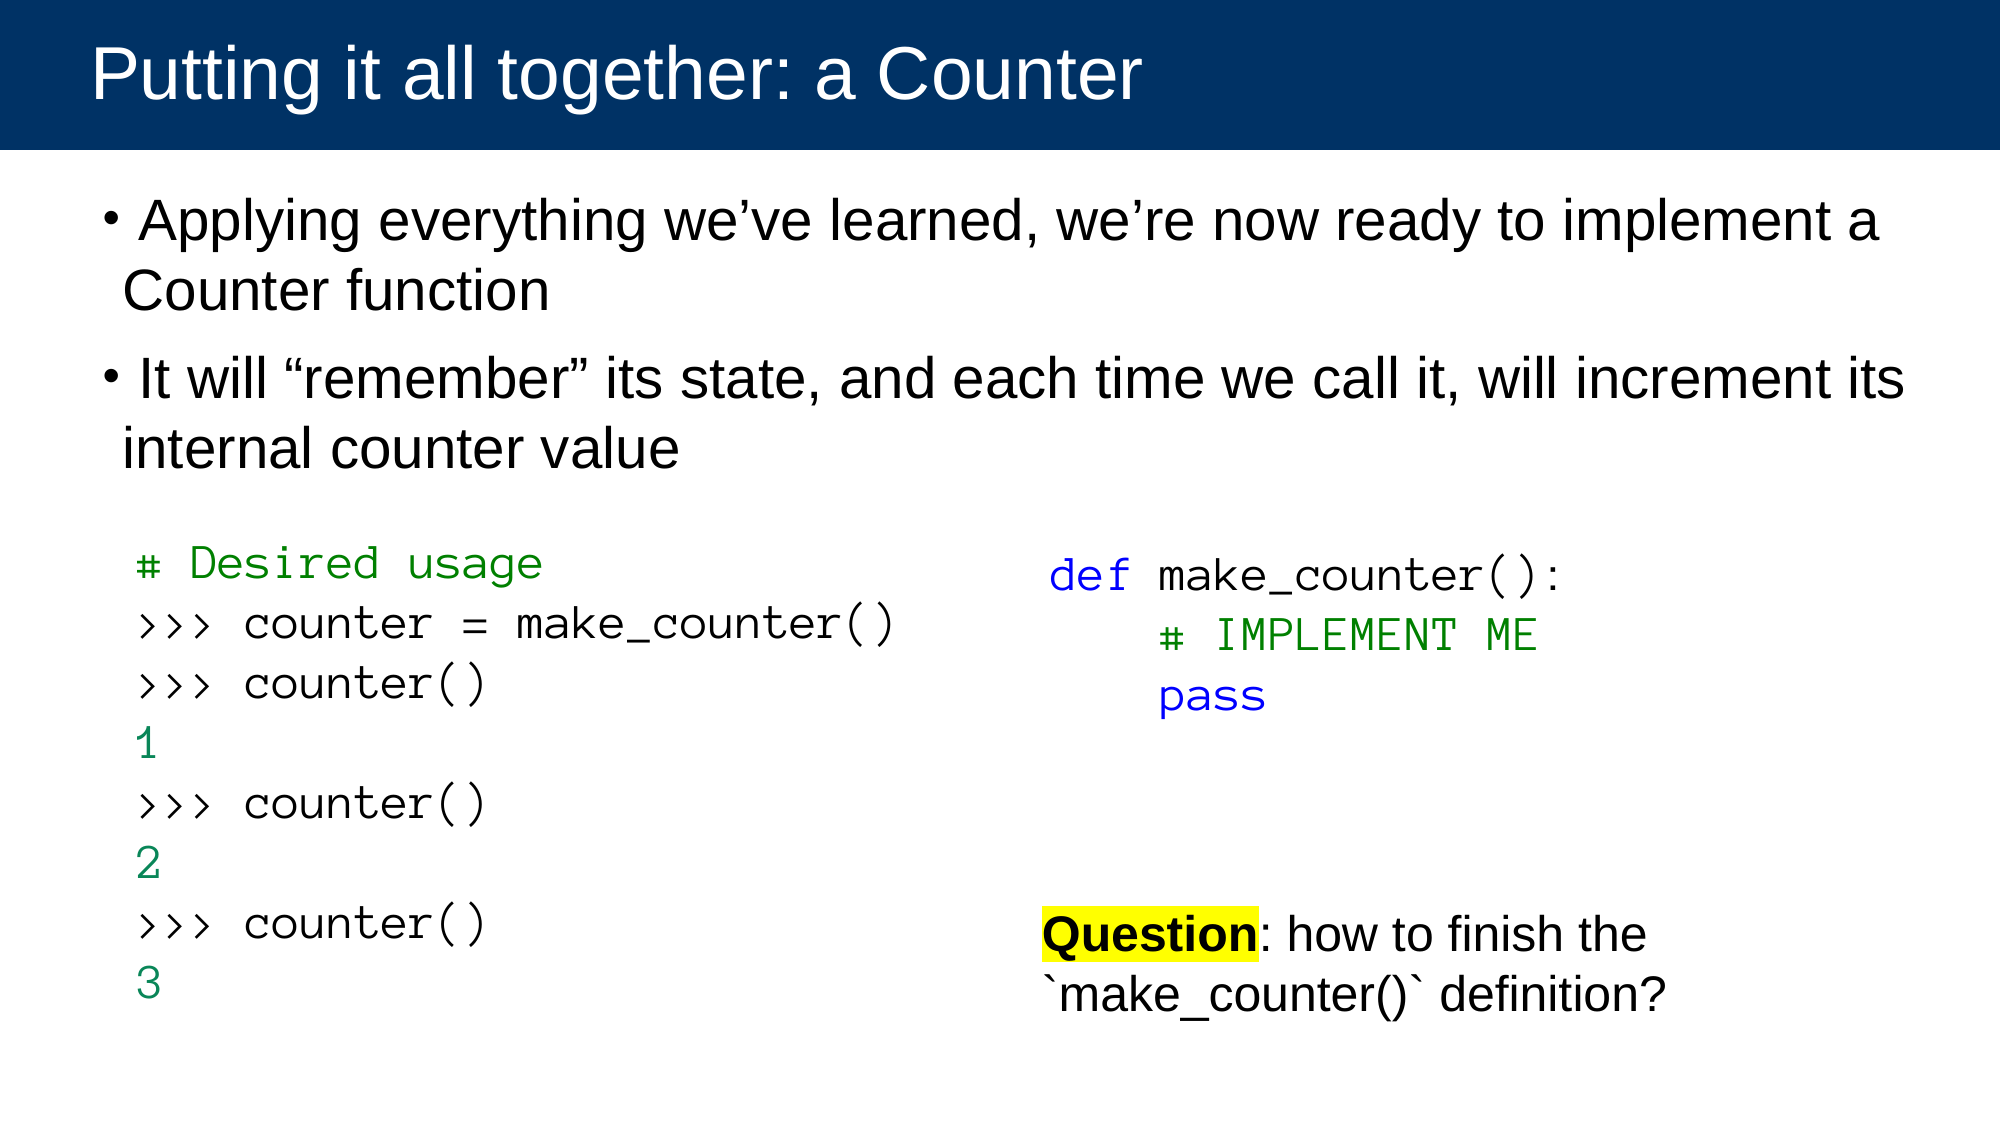

# Putting it all together: a Counter
 Applying everything we’ve learned, we’re now ready to implement a Counter function
 It will “remember” its state, and each time we call it, will increment its internal counter value
# Desired usage
>>> counter = make_counter()
>>> counter()
1
>>> counter()
2
>>> counter()
3
def make_counter():
    # IMPLEMENT ME
    pass

Question: how to finish the `make_counter()` definition?